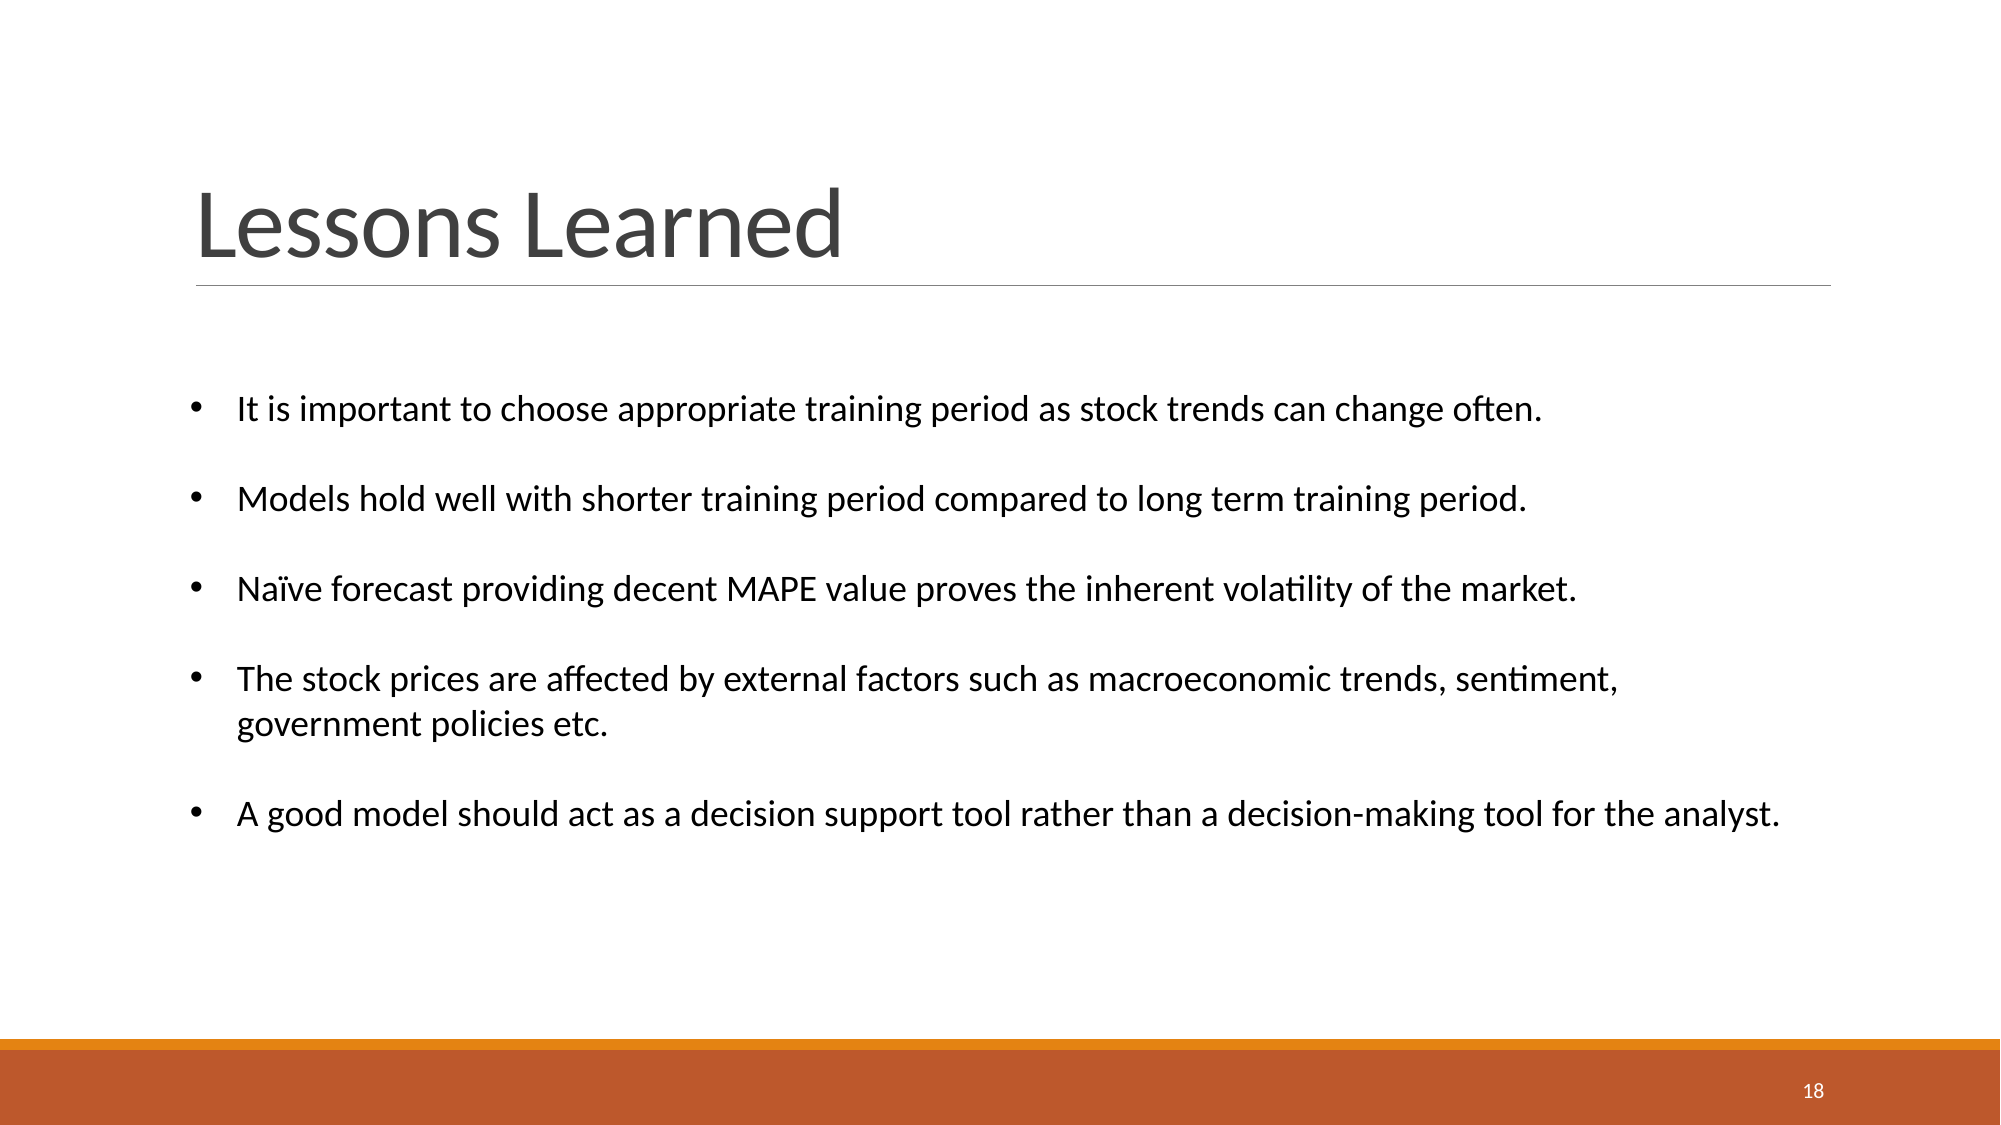

# Lessons Learned

It is important to choose appropriate training period as stock trends can change often.

Models hold well with shorter training period compared to long term training period.

Naïve forecast providing decent MAPE value proves the inherent volatility of the market.

The stock prices are affected by external factors such as macroeconomic trends, sentiment, government policies etc.

A good model should act as a decision support tool rather than a decision-making tool for the analyst.

18